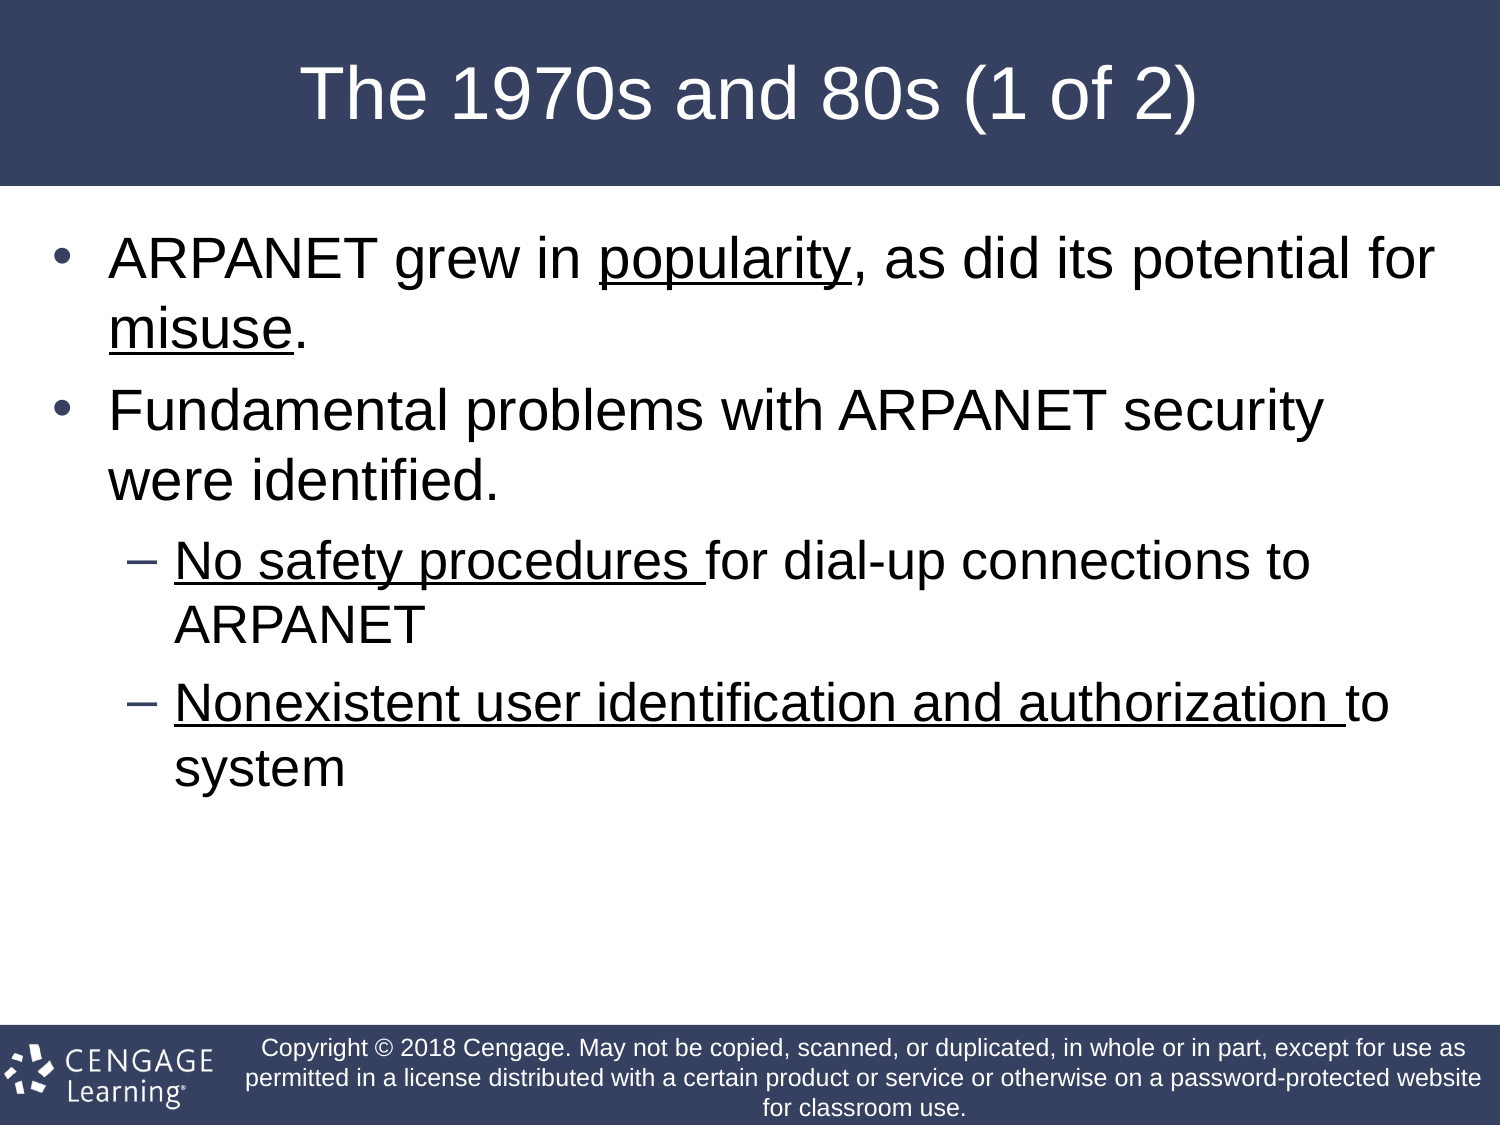

# The 1970s and 80s (1 of 2)
ARPANET grew in popularity, as did its potential for misuse.
Fundamental problems with ARPANET security were identified.
No safety procedures for dial-up connections to ARPANET
Nonexistent user identification and authorization to system